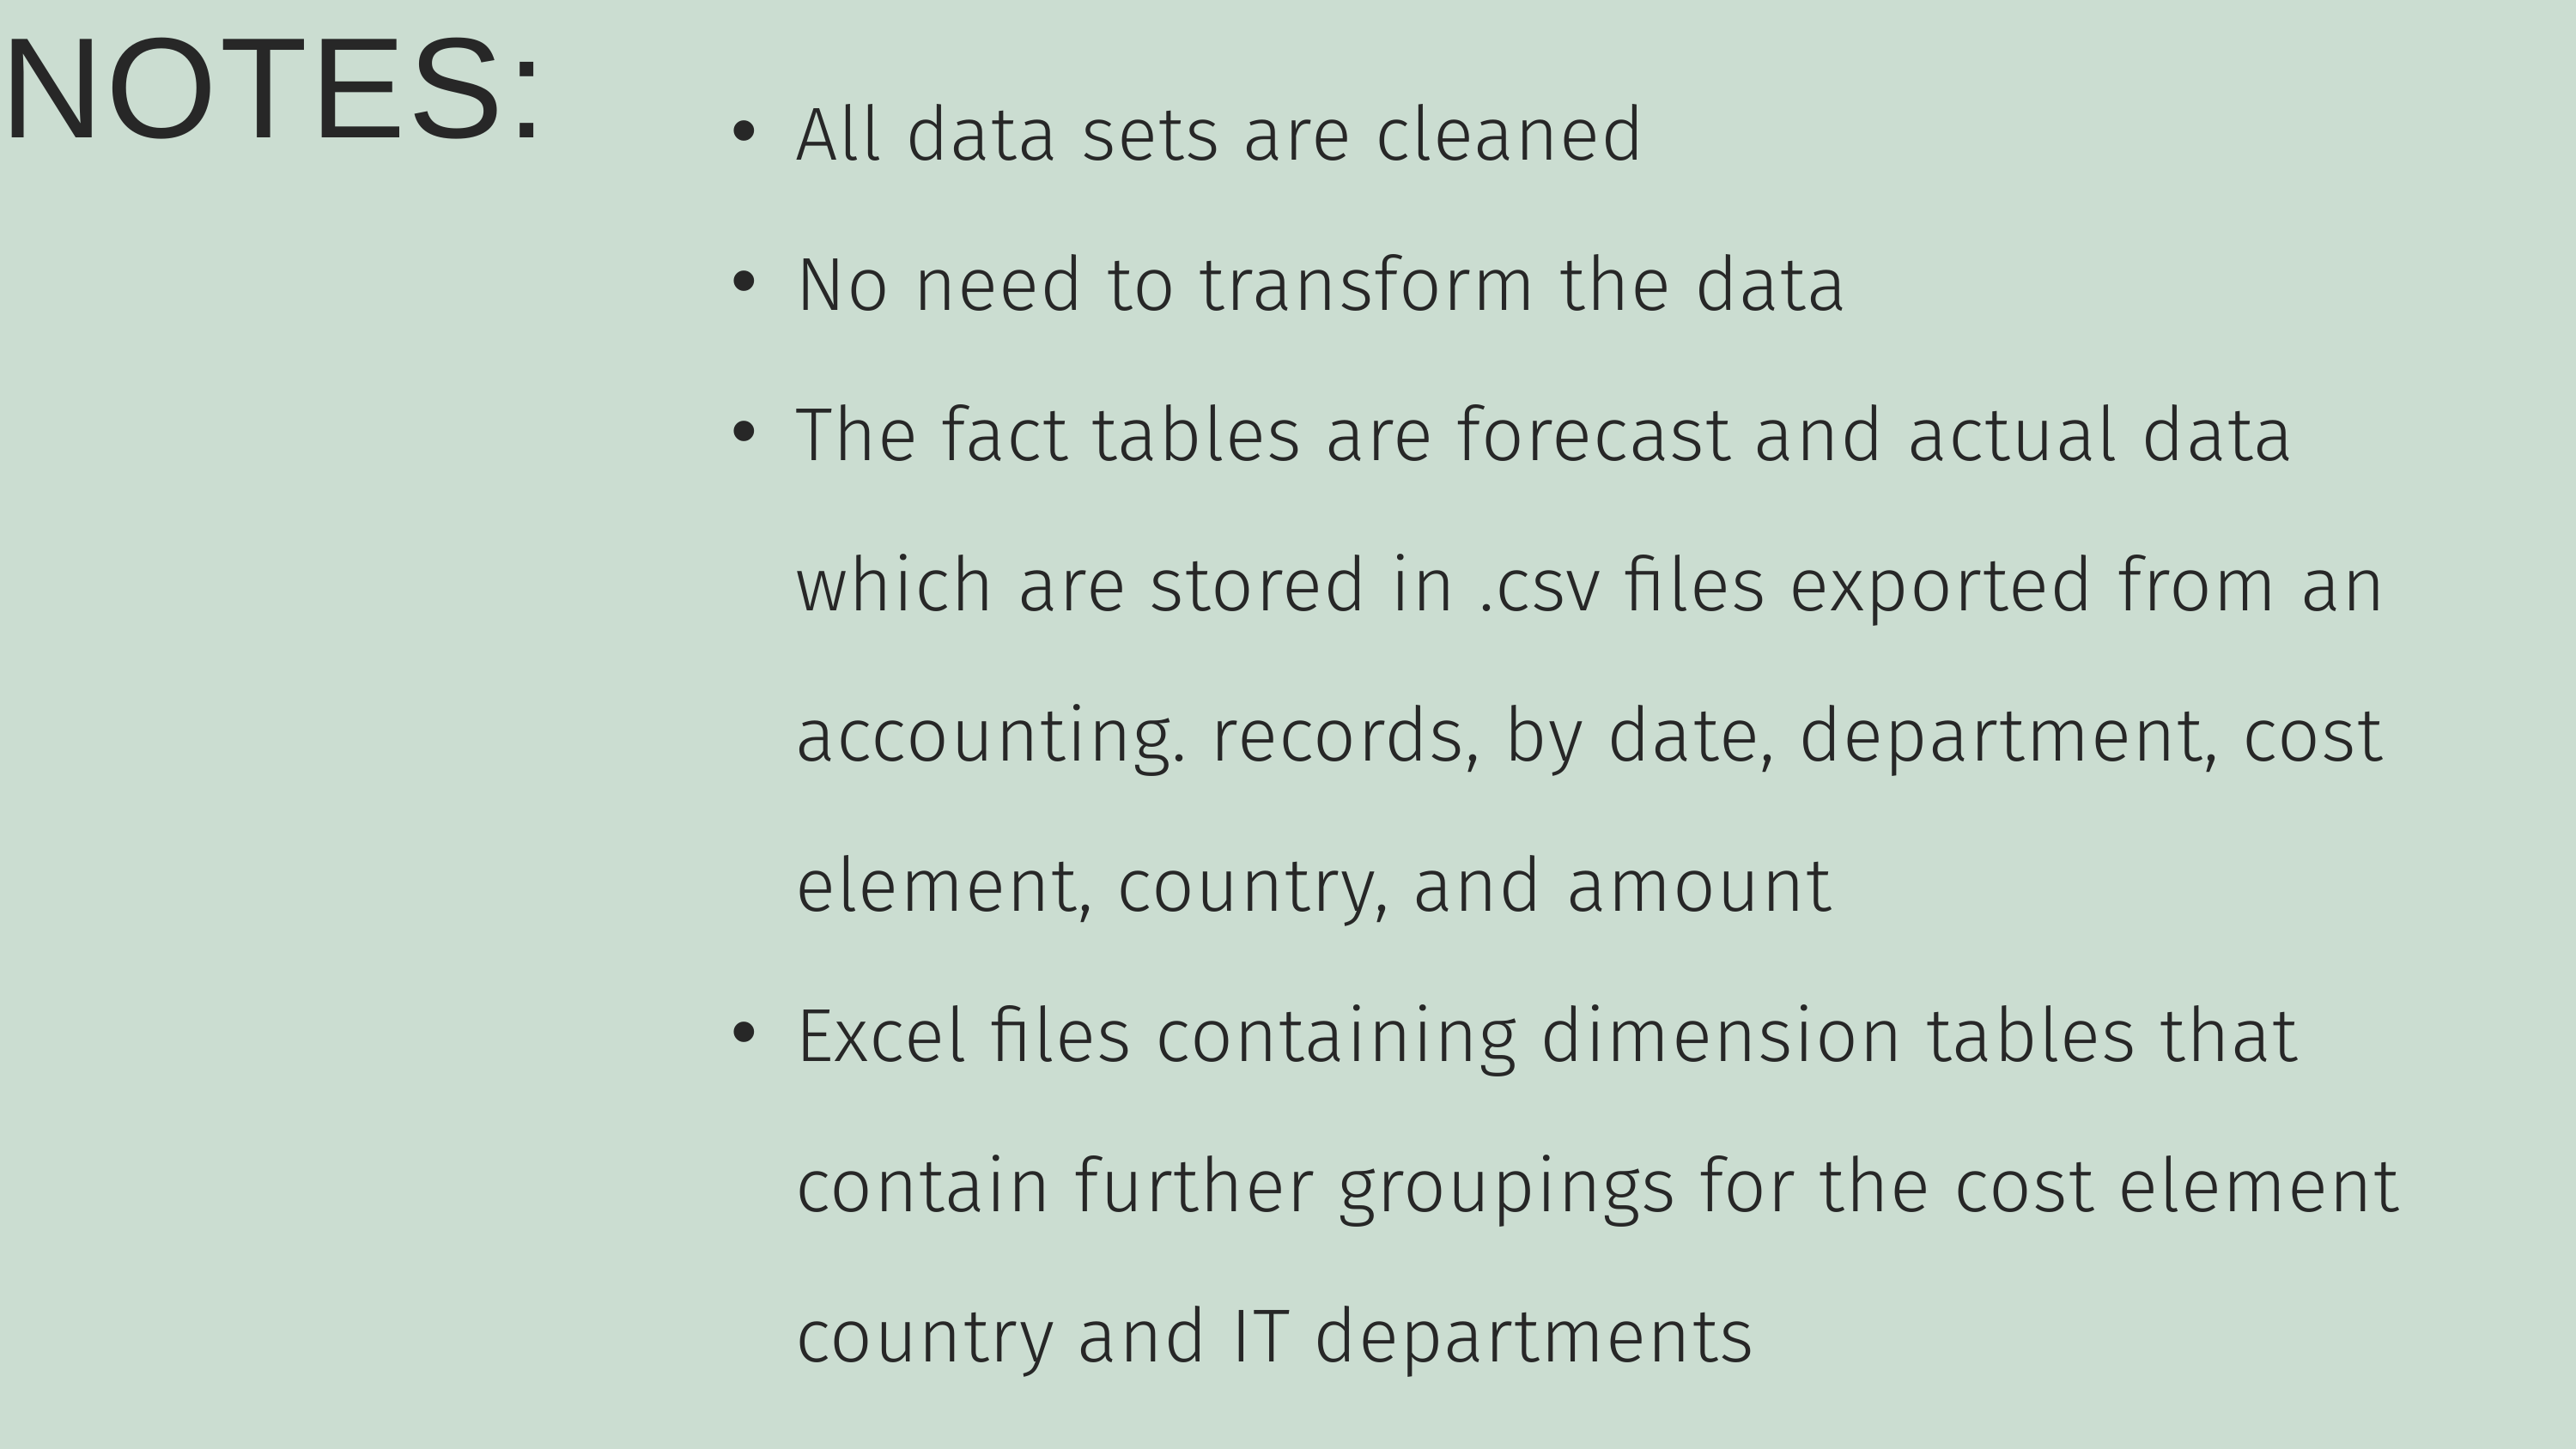

NOTES:
All data sets are cleaned
No need to transform the data
The fact tables are forecast and actual data which are stored in .csv files exported from an accounting. records, by date, department, cost element, country, and amount
Excel files containing dimension tables that contain further groupings for the cost element country and IT departments